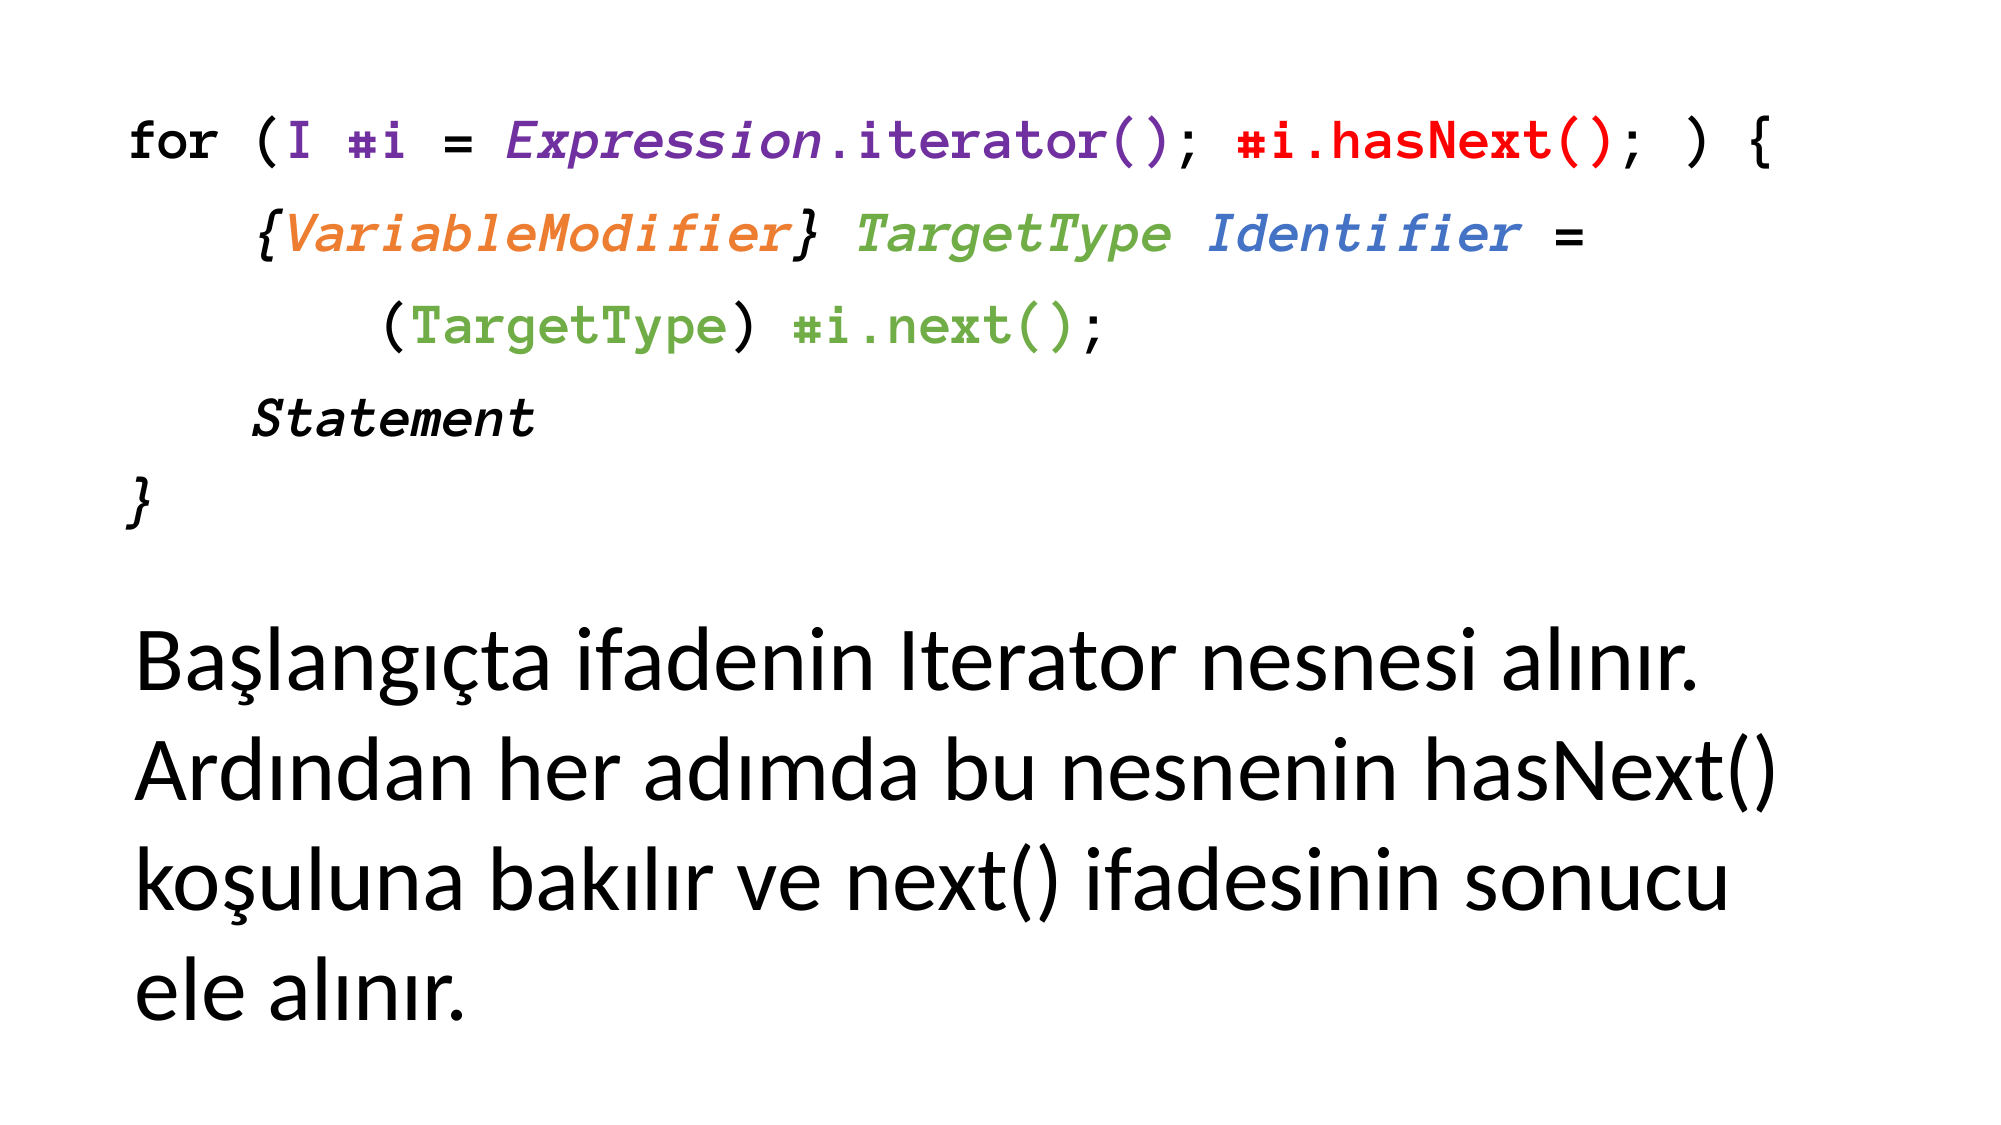

for (I #i = Expression.iterator(); #i.hasNext(); ) {
    {VariableModifier} TargetType Identifier =
        (TargetType) #i.next();
    Statement
}
Başlangıçta ifadenin Iterator nesnesi alınır. Ardından her adımda bu nesnenin hasNext() koşuluna bakılır ve next() ifadesinin sonucu ele alınır.